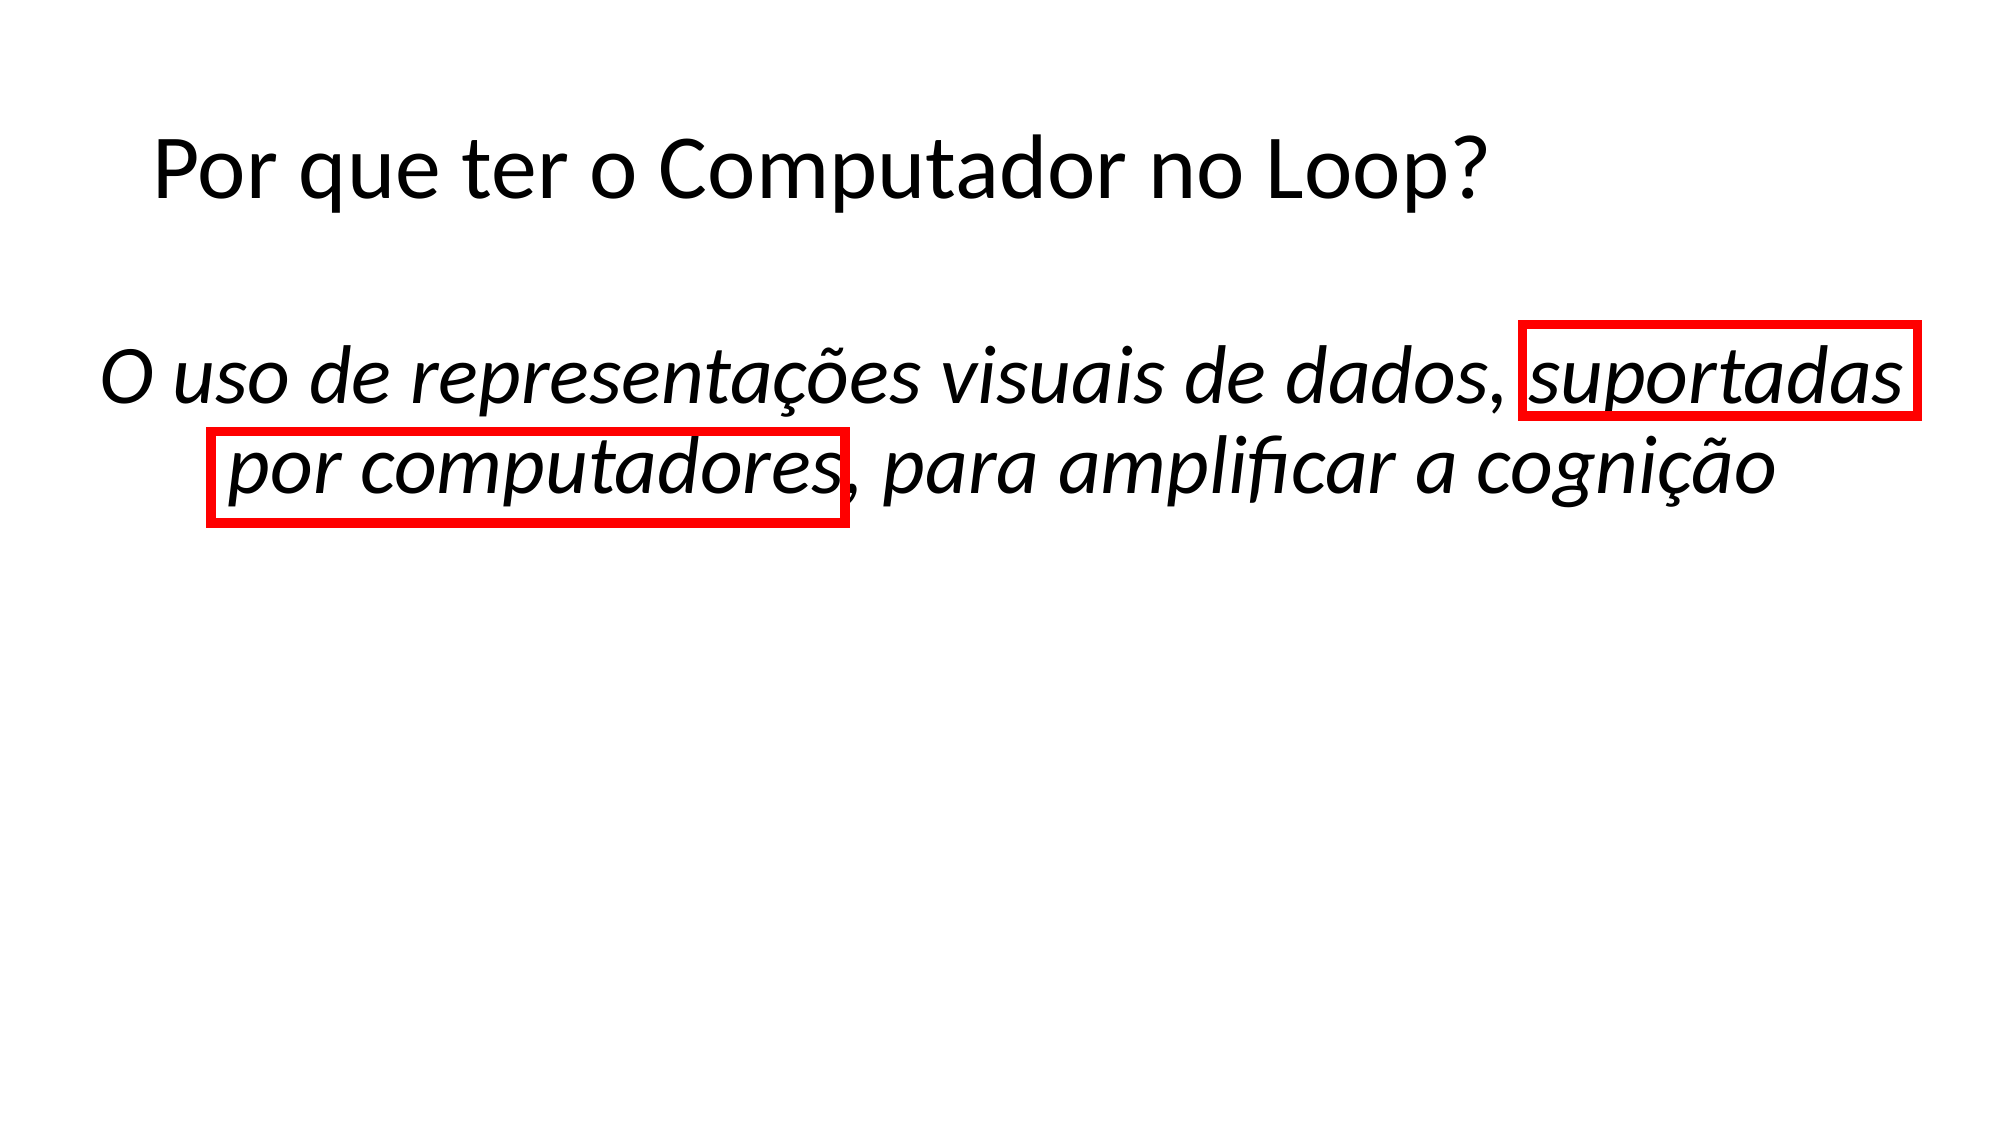

# Por que ter o Computador no Loop?
O uso de representações visuais de dados, suportadas por computadores, para amplificar a cognição